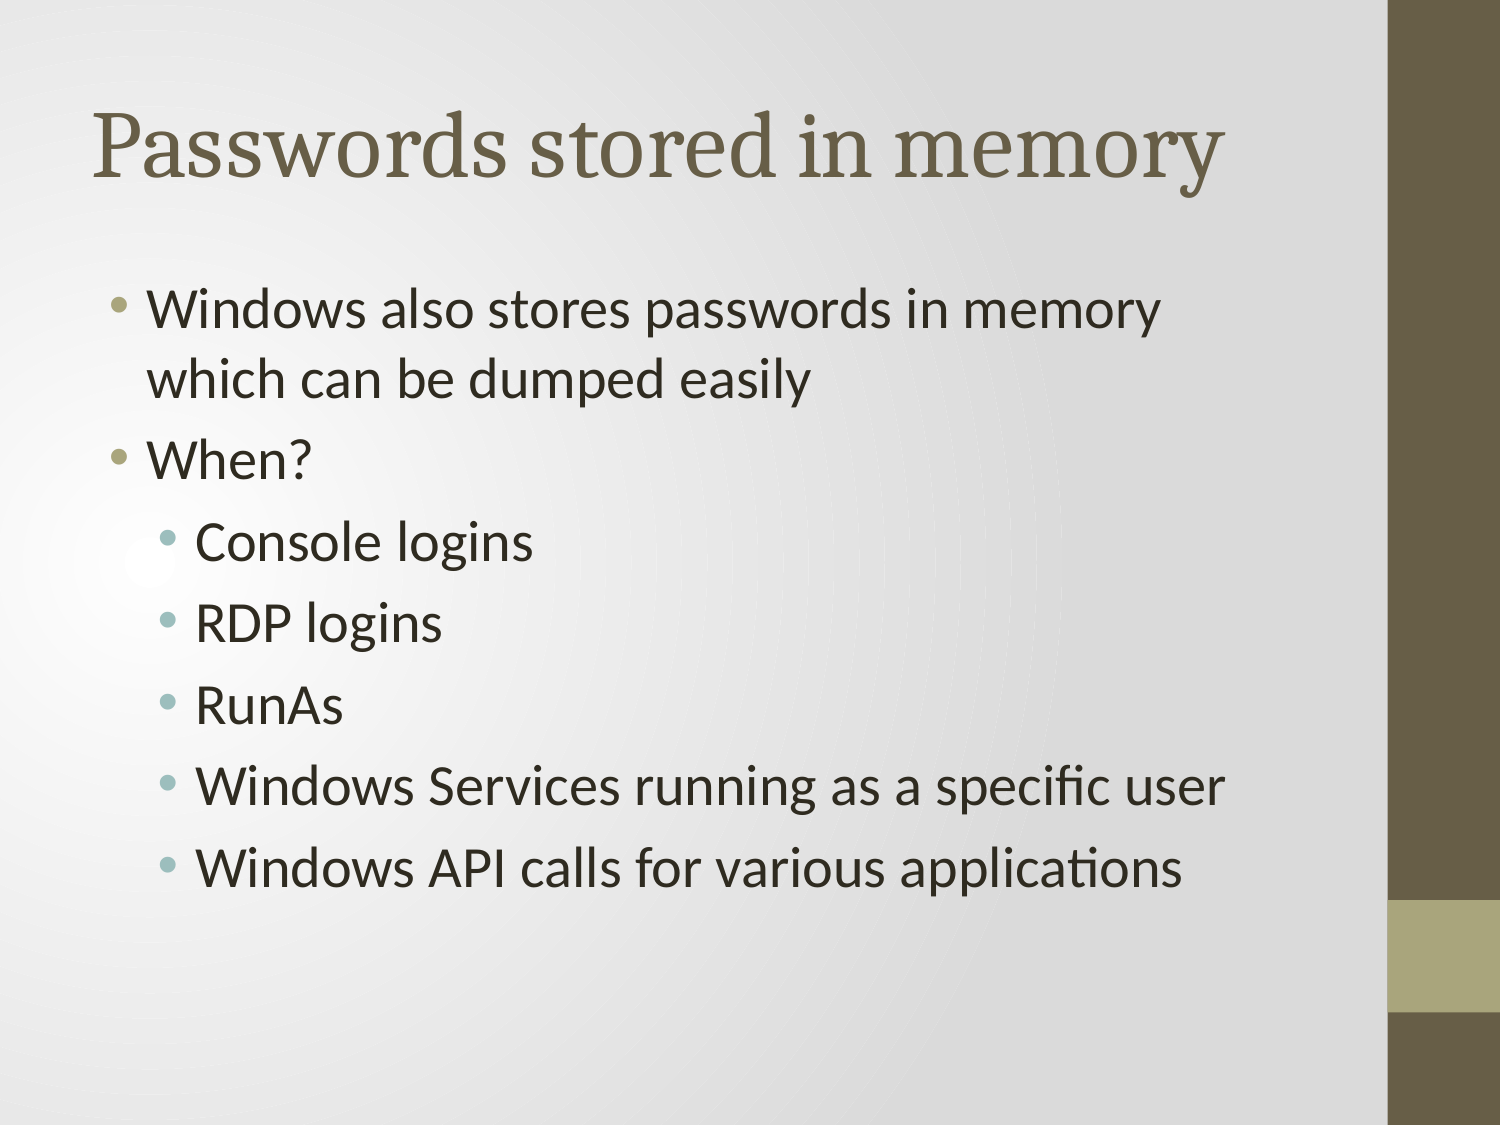

# Passwords stored in memory
Windows also stores passwords in memory which can be dumped easily
When?
Console logins
RDP logins
RunAs
Windows Services running as a specific user
Windows API calls for various applications